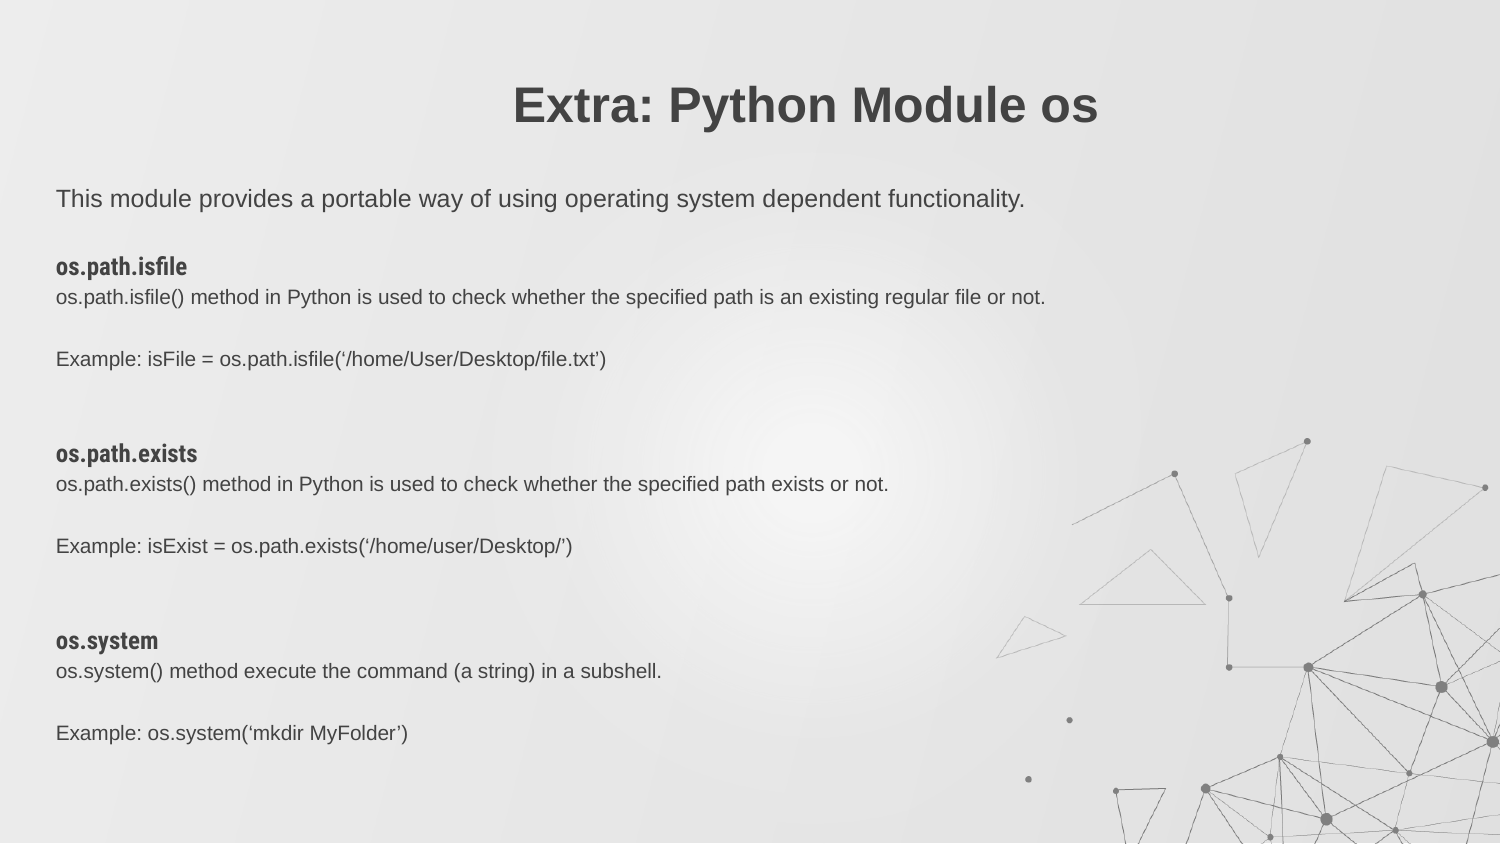

# Extra: Python Module os
This module provides a portable way of using operating system dependent functionality.
os.path.isfile
os.path.isfile() method in Python is used to check whether the specified path is an existing regular file or not.
Example: isFile = os.path.isfile(‘/home/User/Desktop/file.txt’)
os.path.exists
os.path.exists() method in Python is used to check whether the specified path exists or not.
Example: isExist = os.path.exists(‘/home/user/Desktop/’)
os.system
os.system() method execute the command (a string) in a subshell.
Example: os.system(‘mkdir MyFolder’)